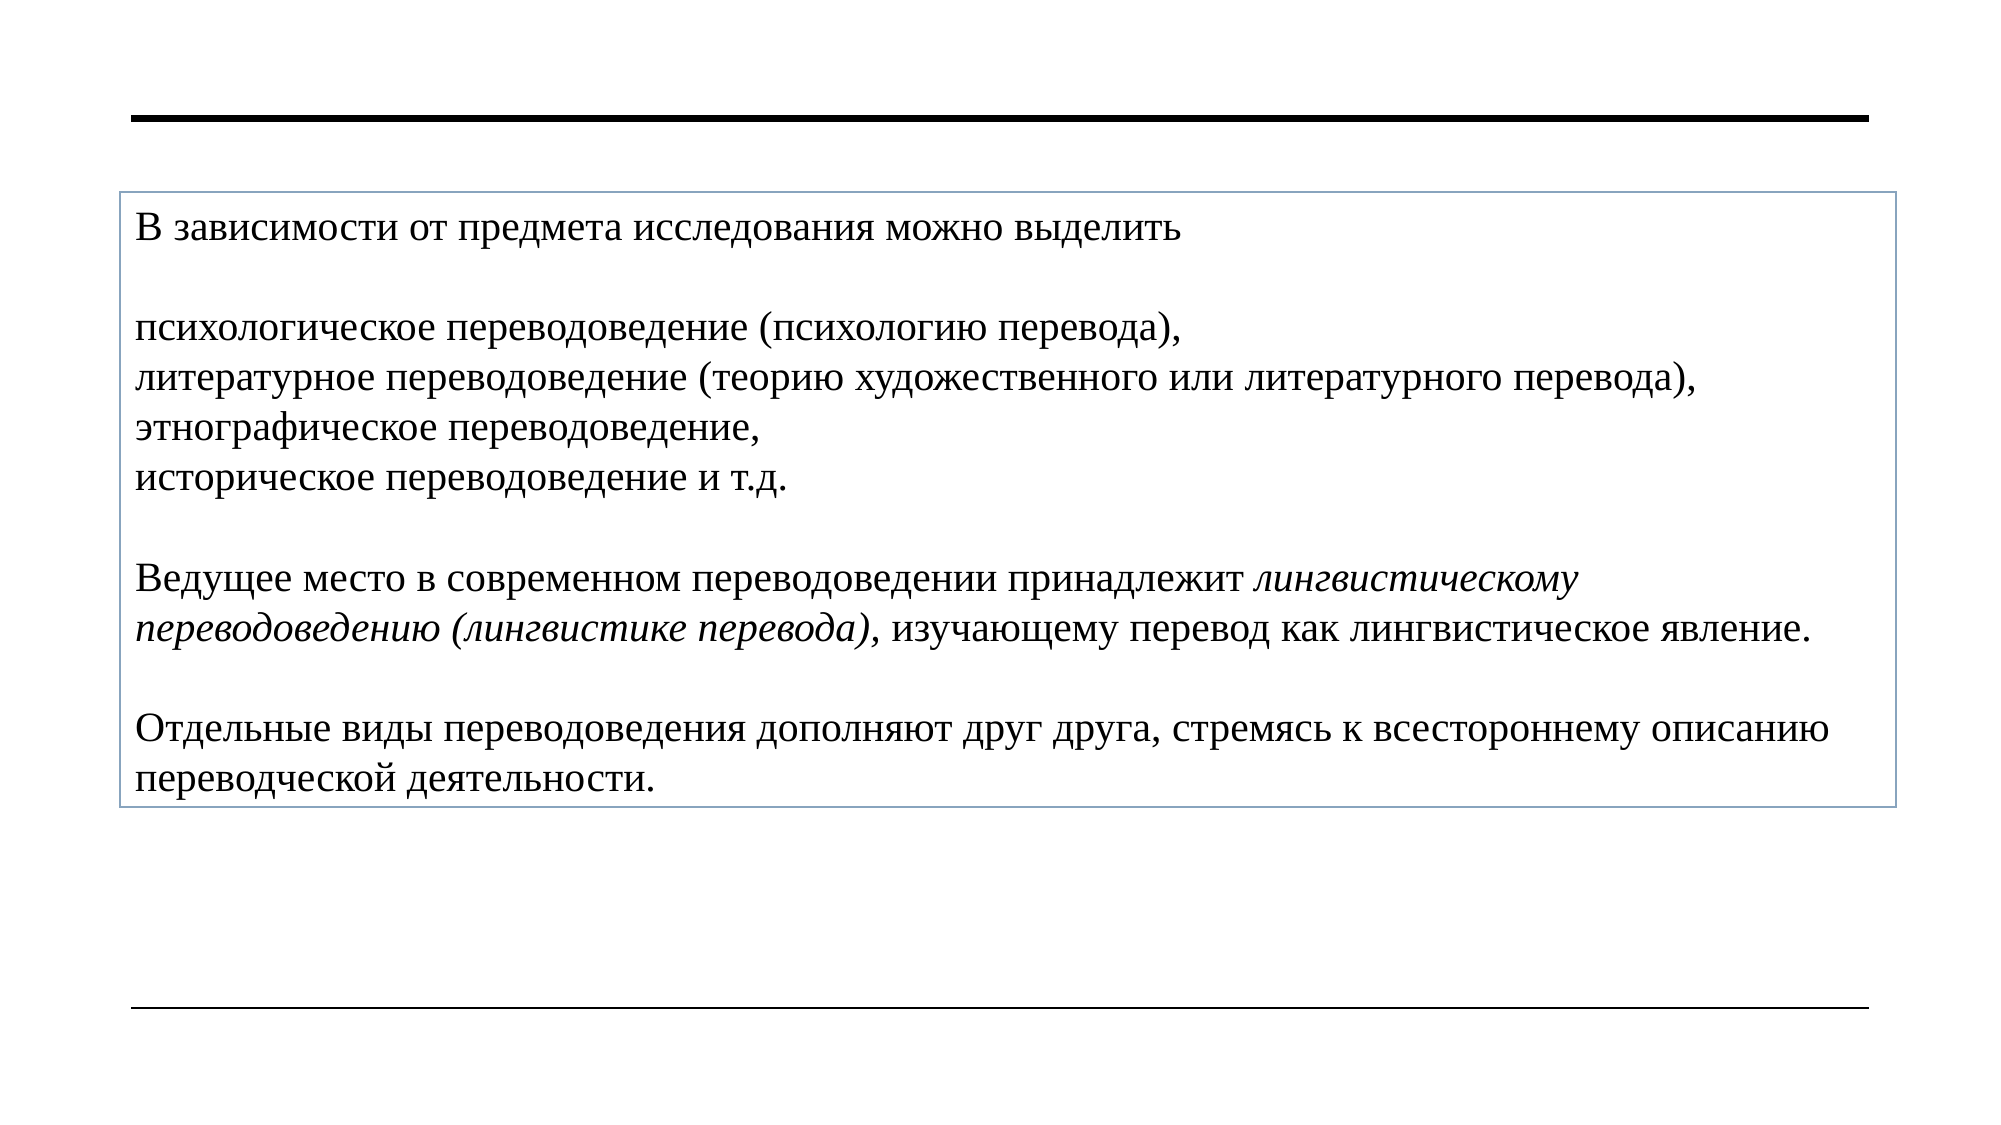

В зависимости от предмета исследования можно выделить

психологическое переводоведение (психологию перевода),
литературное переводоведение (теорию художественного или литературного перевода),
этнографическое переводоведение,
историческое переводоведение и т.д.

Ведущее место в современном переводоведении принадлежит лингвистическому переводоведению (лингвистике перевода), изучающему перевод как лингвистическое явление.

Отдельные виды переводоведения дополняют друг друга, стремясь к всестороннему описанию переводческой деятельности.